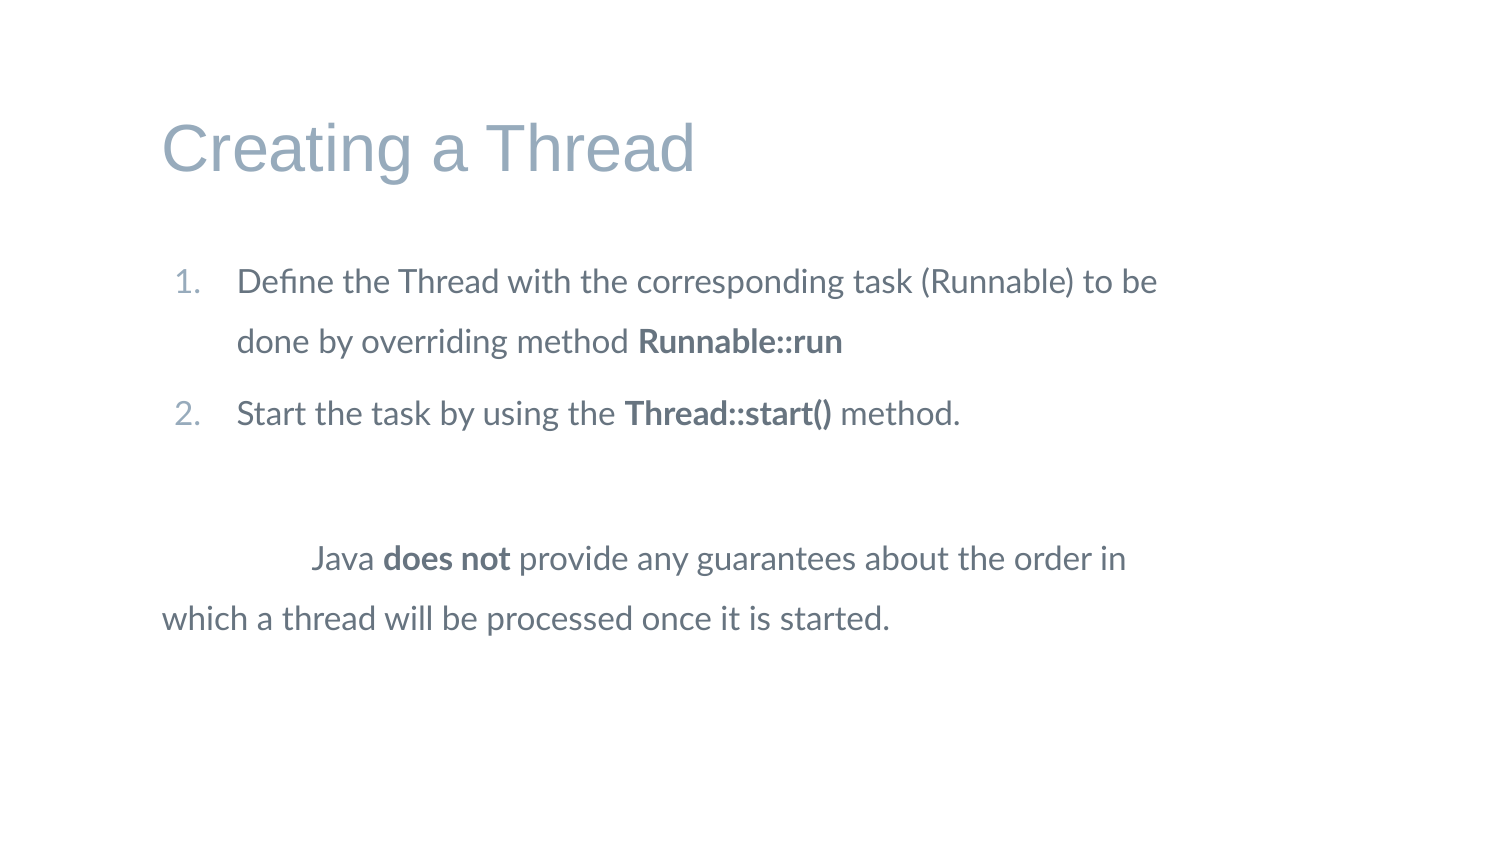

# Creating a Thread
Define the Thread with the corresponding task (Runnable) to be done by overriding method Runnable::run
Start the task by using the Thread::start() method.

	Java does not provide any guarantees about the order in which a thread will be processed once it is started.